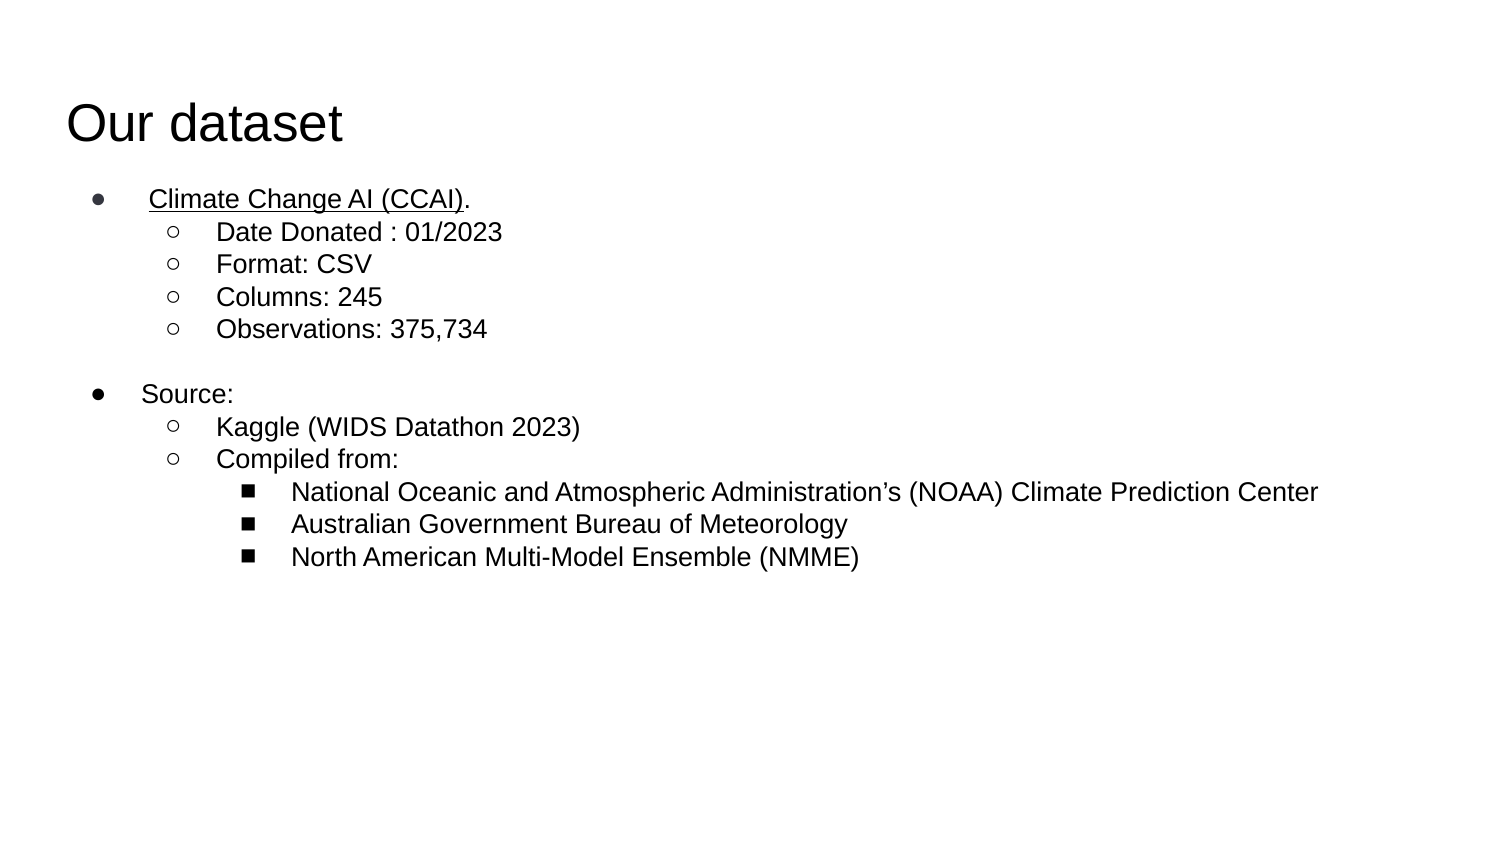

# Our dataset
 Climate Change AI (CCAI).
Date Donated : 01/2023
Format: CSV
Columns: 245
Observations: 375,734

Source:
Kaggle (WIDS Datathon 2023)
Compiled from:
National Oceanic and Atmospheric Administration’s (NOAA) Climate Prediction Center
Australian Government Bureau of Meteorology
North American Multi-Model Ensemble (NMME)